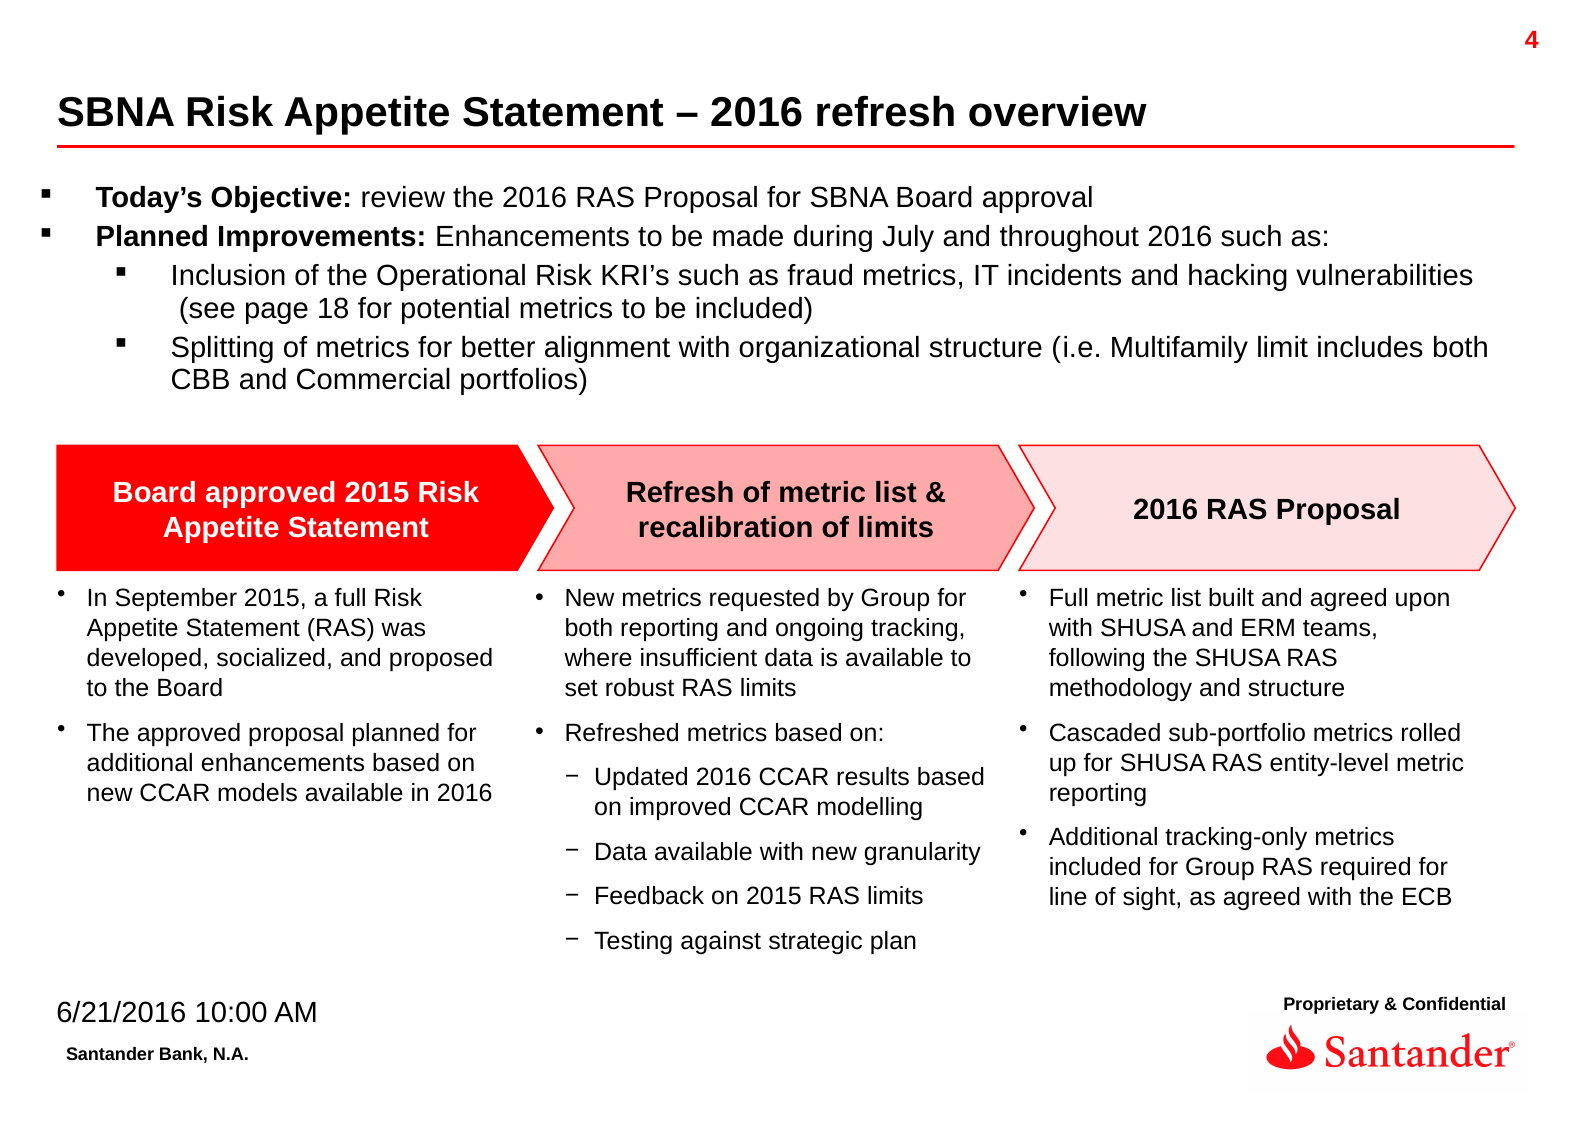

SBNA Risk Appetite Statement – 2016 refresh overview
| Today’s Objective: review the 2016 RAS Proposal for SBNA Board approval Planned Improvements: Enhancements to be made during July and throughout 2016 such as: Inclusion of the Operational Risk KRI’s such as fraud metrics, IT incidents and hacking vulnerabilities  (see page 18 for potential metrics to be included) Splitting of metrics for better alignment with organizational structure (i.e. Multifamily limit includes both CBB and Commercial portfolios) |
| --- |
Board approved 2015 Risk Appetite Statement
Refresh of metric list & recalibration of limits
2016 RAS Proposal
In September 2015, a full Risk Appetite Statement (RAS) was developed, socialized, and proposed to the Board
The approved proposal planned for additional enhancements based on new CCAR models available in 2016
New metrics requested by Group for both reporting and ongoing tracking, where insufficient data is available to set robust RAS limits
Refreshed metrics based on:
Updated 2016 CCAR results based on improved CCAR modelling
Data available with new granularity
Feedback on 2015 RAS limits
Testing against strategic plan
Full metric list built and agreed upon with SHUSA and ERM teams, following the SHUSA RAS methodology and structure
Cascaded sub-portfolio metrics rolled up for SHUSA RAS entity-level metric reporting
Additional tracking-only metrics included for Group RAS required for line of sight, as agreed with the ECB